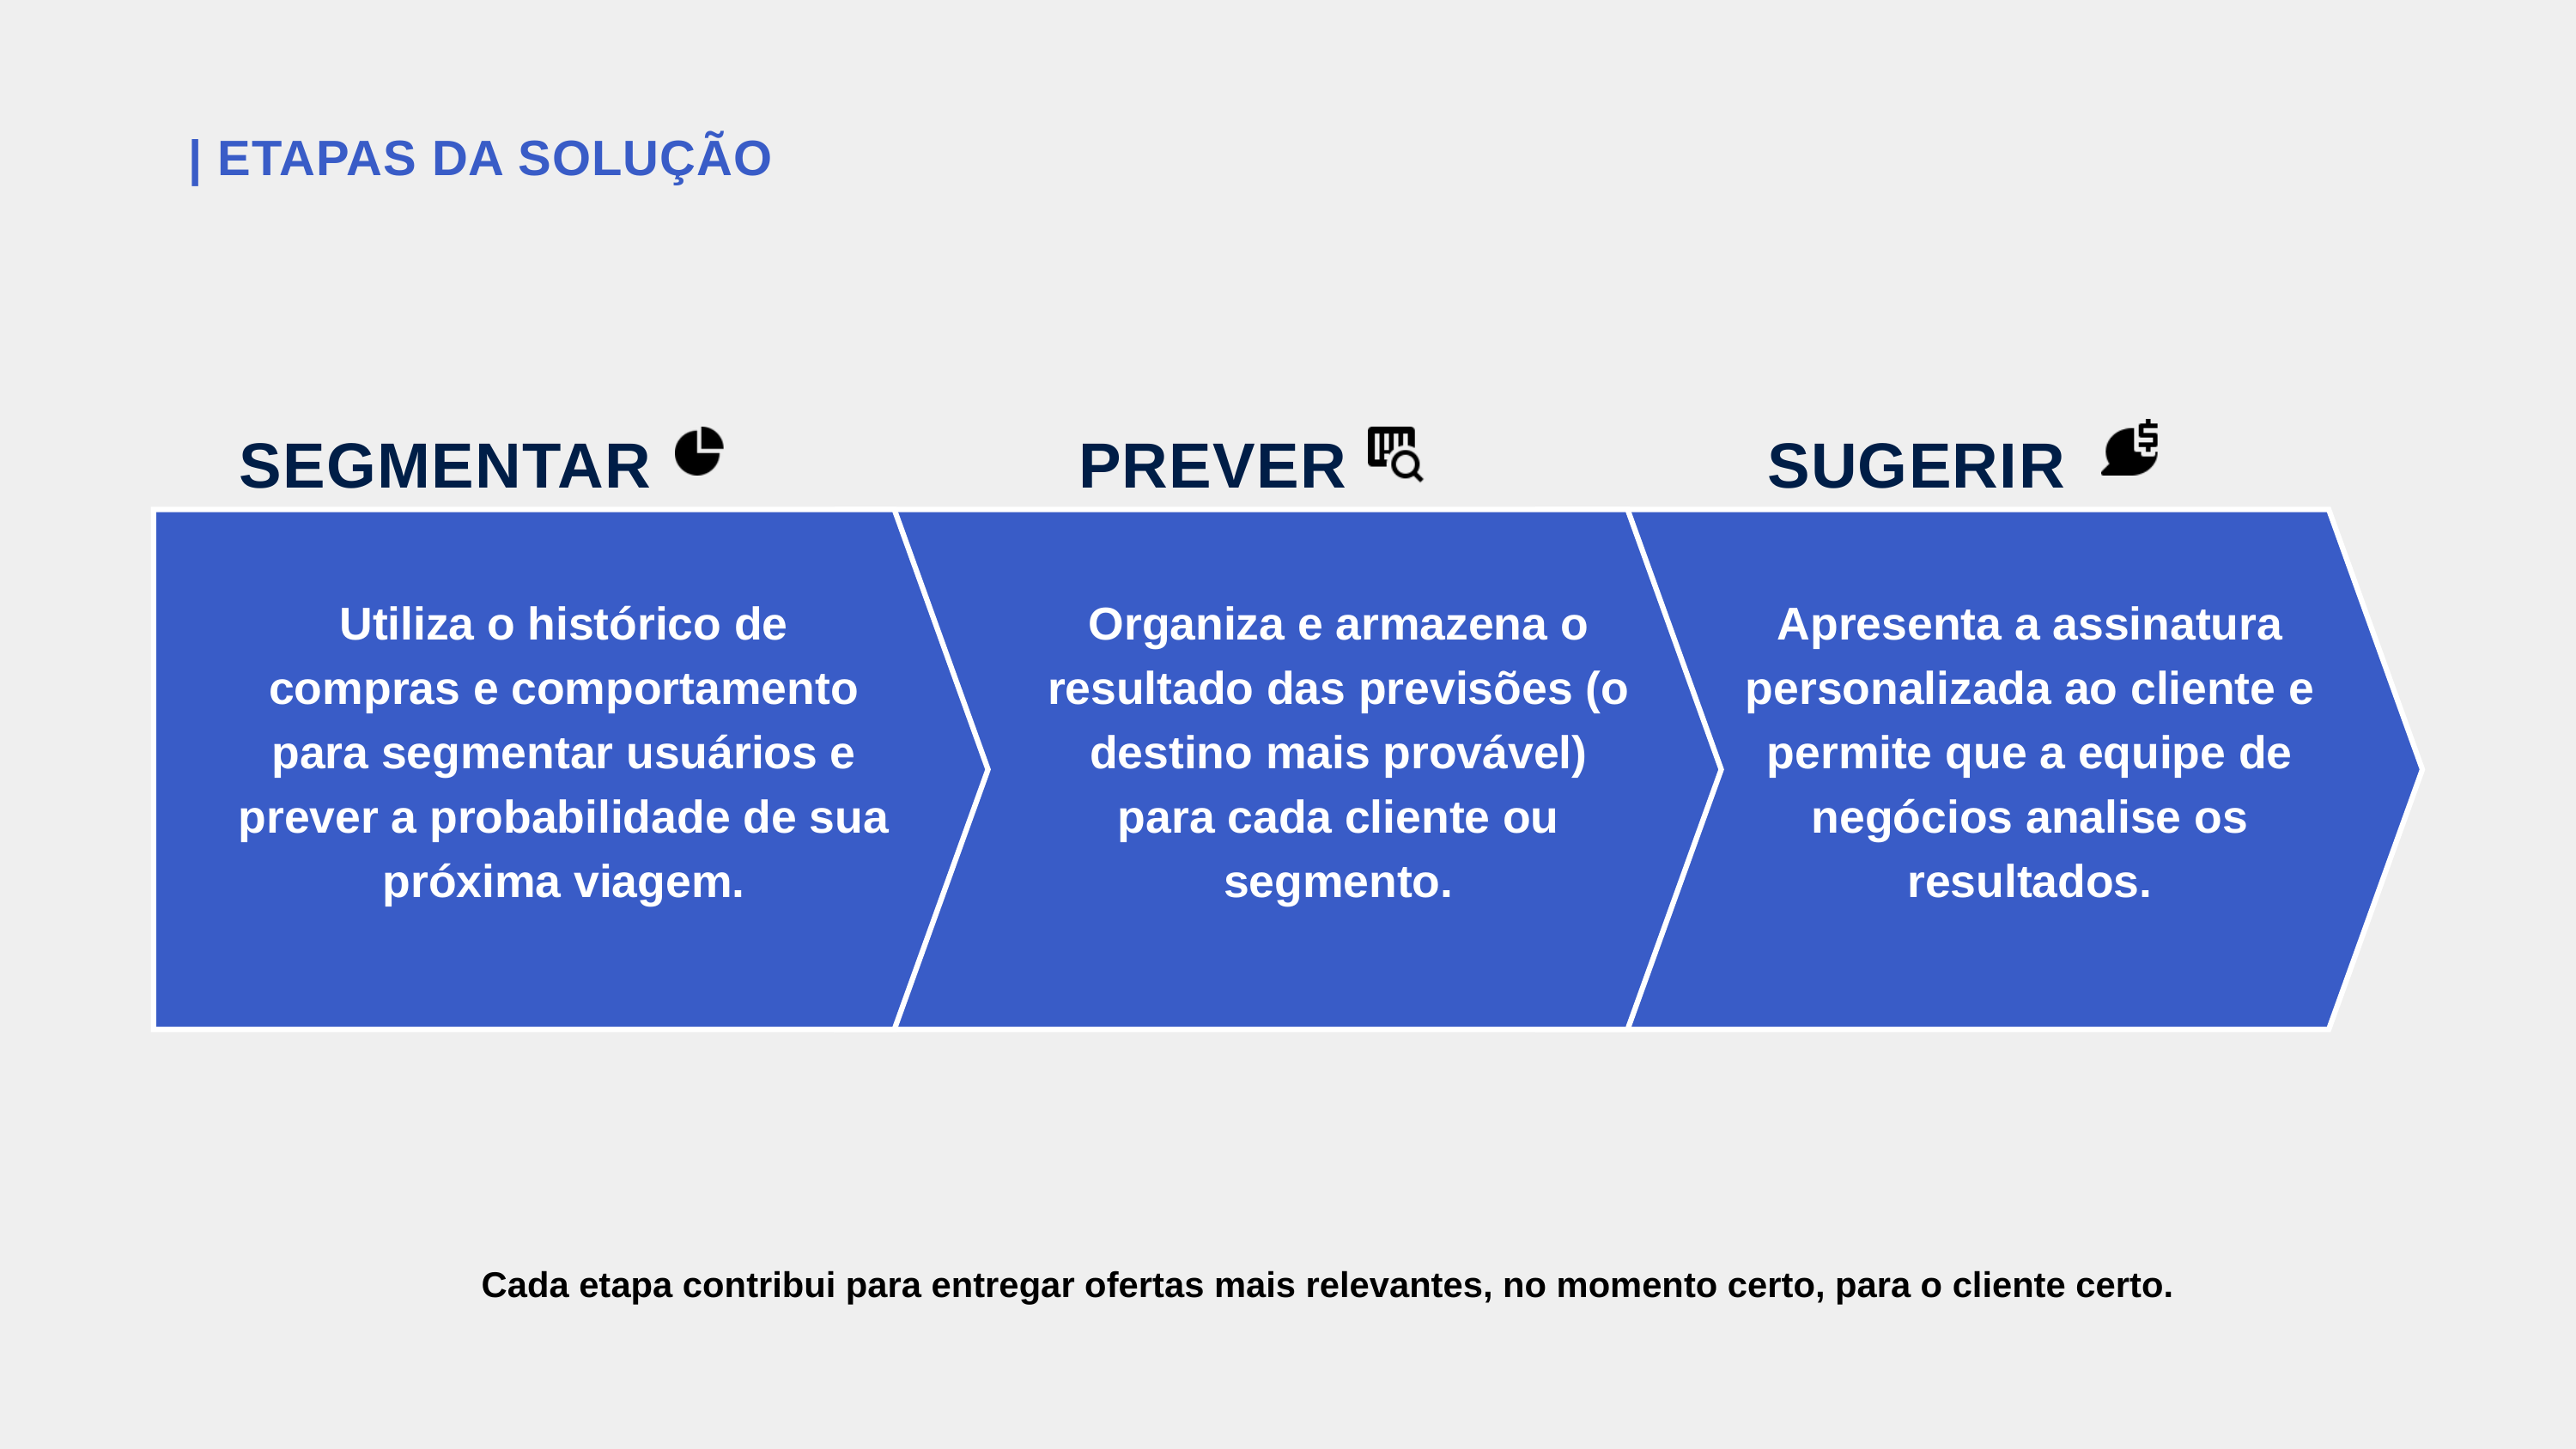

| ETAPAS DA SOLUÇÃO

SEGMENTAR
PREVER
SUGERIR

Utiliza o histórico de compras e comportamento para segmentar usuários e prever a probabilidade de sua próxima viagem.
Organiza e armazena o resultado das previsões (o destino mais provável) para cada cliente ou segmento.
Apresenta a assinatura personalizada ao cliente e permite que a equipe de negócios analise os resultados.
Cada etapa contribui para entregar ofertas mais relevantes, no momento certo, para o cliente certo.